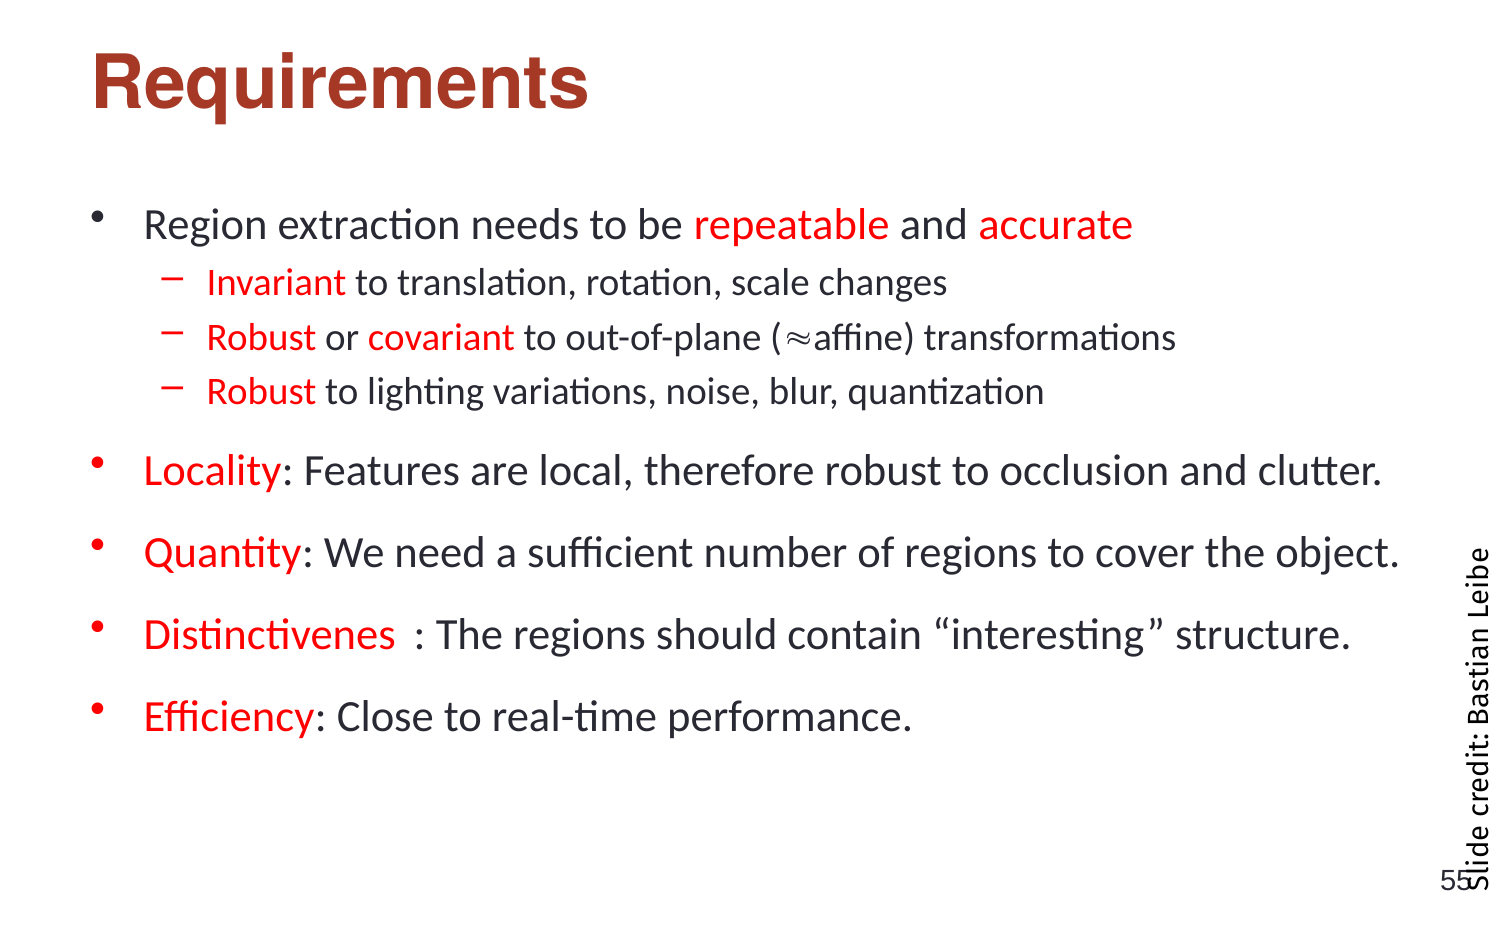

# Requirements
Region extraction needs to be repeatable and accurate
Invariant to translation, rotation, scale changes
Robust or covariant to out-of-plane (≈affine) transformations
Robust to lighting variations, noise, blur, quantization

Locality: Features are local, therefore robust to occlusion and clutter.

Quantity: We need a sufficient number of regions to cover the object.

Distinctiveness: The regions should contain “interesting” structure.

Efficiency: Close to real-time performance.

Slide credit: Bastian Leibe
55